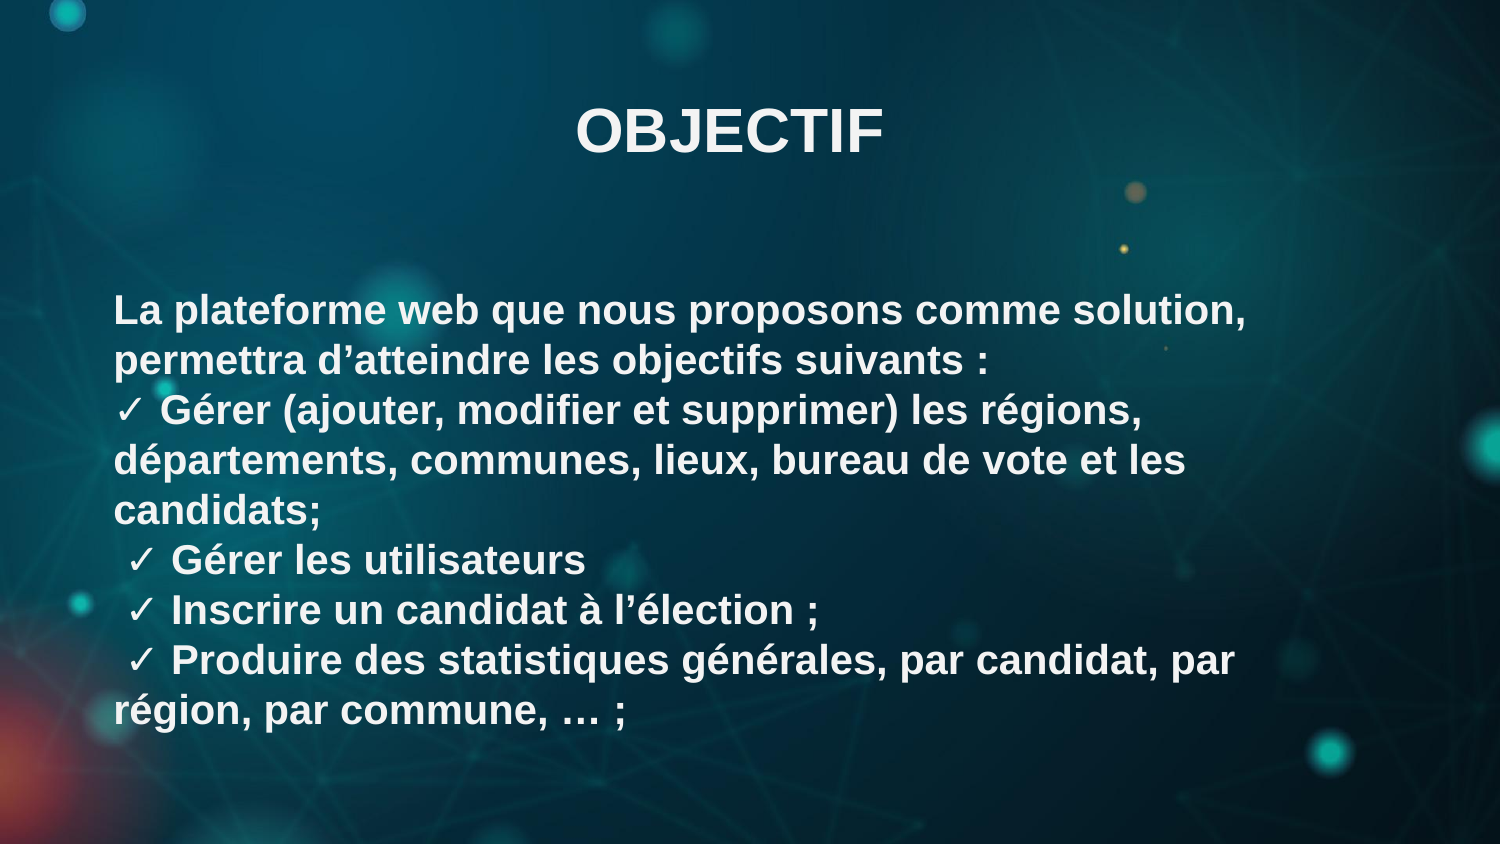

OBJECTIF
La plateforme web que nous proposons comme solution, permettra d’atteindre les objectifs suivants :
✓ Gérer (ajouter, modifier et supprimer) les régions, départements, communes, lieux, bureau de vote et les candidats;
 ✓ Gérer les utilisateurs
 ✓ Inscrire un candidat à l’élection ;
 ✓ Produire des statistiques générales, par candidat, par région, par commune, … ;